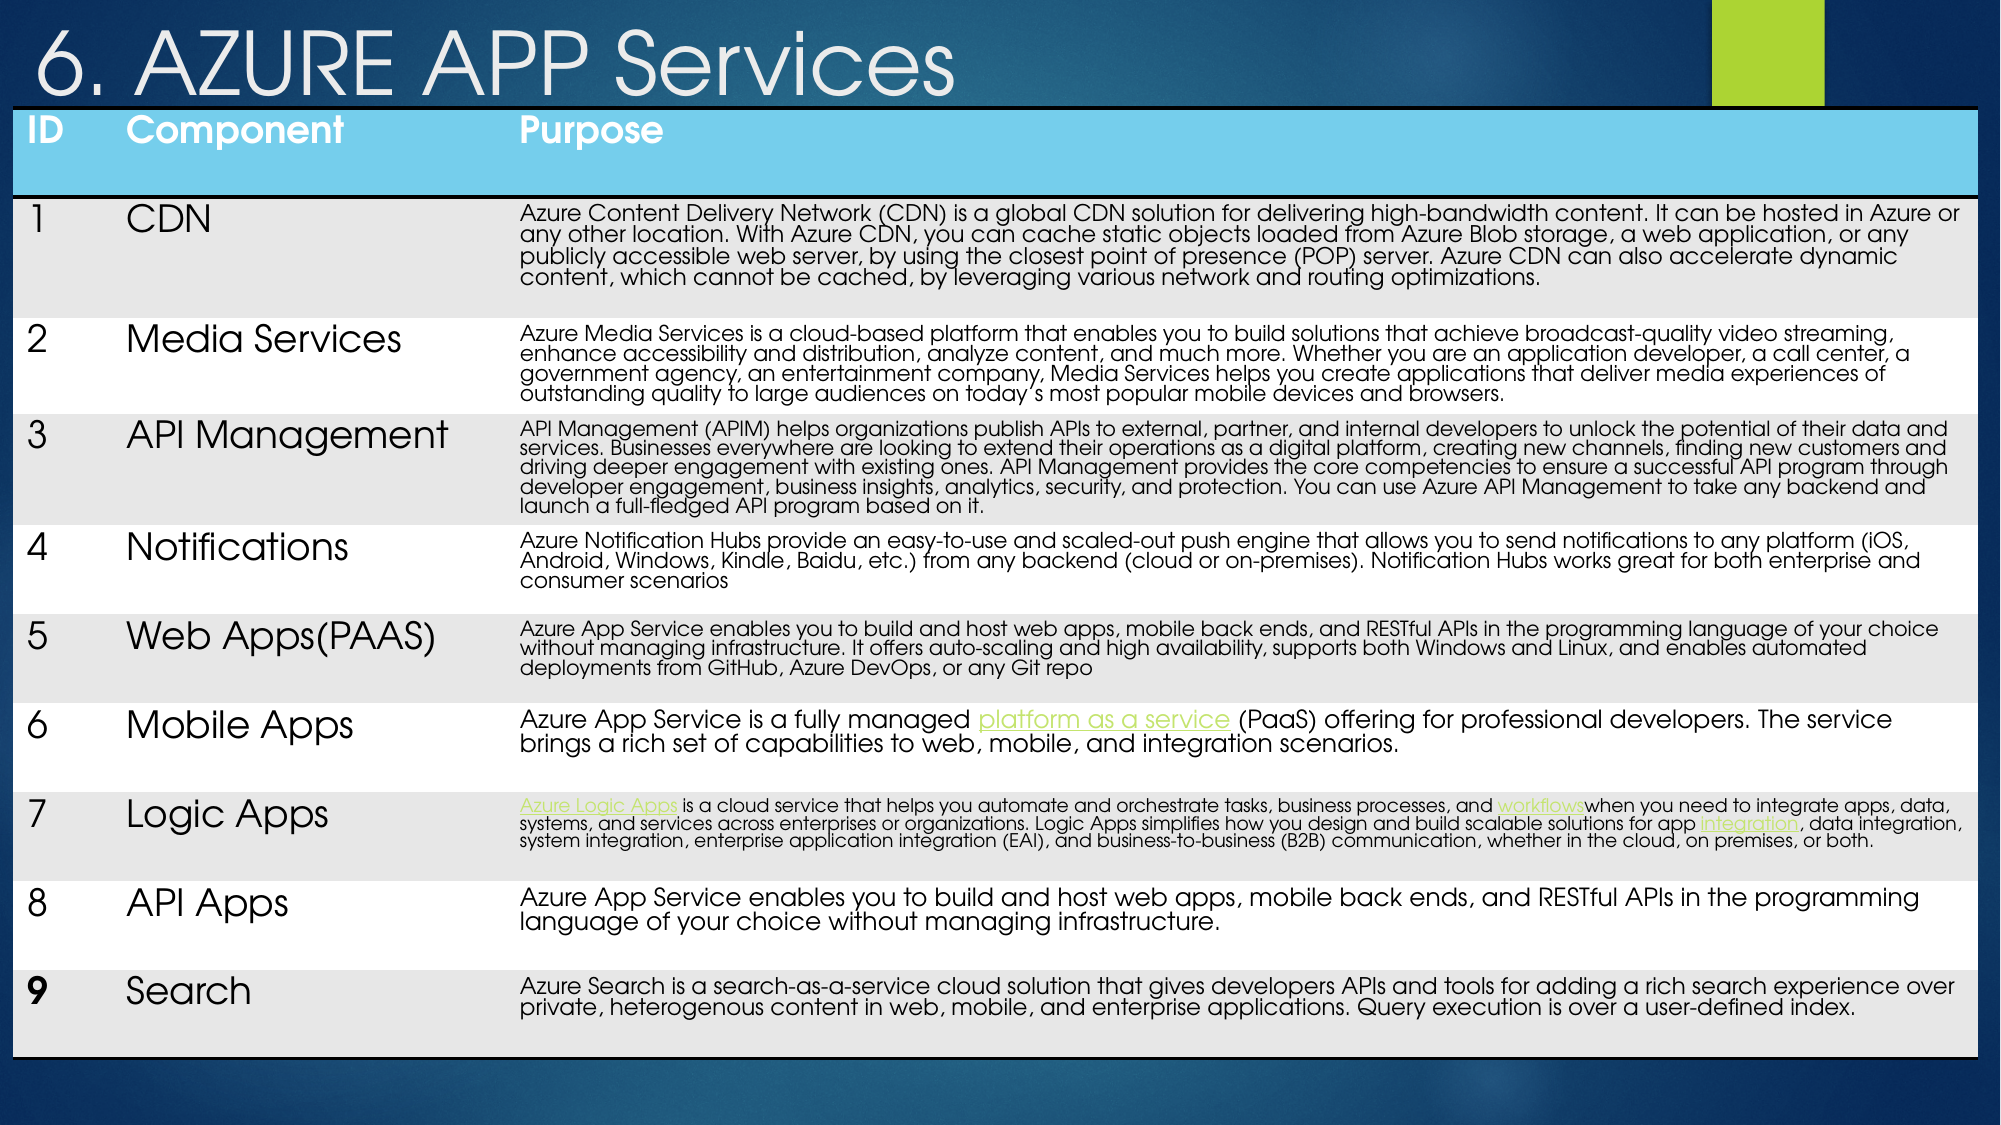

# 6. AZURE APP Services
| ID | Component | Purpose |
| --- | --- | --- |
| 1 | CDN | Azure Content Delivery Network (CDN) is a global CDN solution for delivering high-bandwidth content. It can be hosted in Azure or any other location. With Azure CDN, you can cache static objects loaded from Azure Blob storage, a web application, or any publicly accessible web server, by using the closest point of presence (POP) server. Azure CDN can also accelerate dynamic content, which cannot be cached, by leveraging various network and routing optimizations. |
| 2 | Media Services | Azure Media Services is a cloud-based platform that enables you to build solutions that achieve broadcast-quality video streaming, enhance accessibility and distribution, analyze content, and much more. Whether you are an application developer, a call center, a government agency, an entertainment company, Media Services helps you create applications that deliver media experiences of outstanding quality to large audiences on today’s most popular mobile devices and browsers. |
| 3 | API Management | API Management (APIM) helps organizations publish APIs to external, partner, and internal developers to unlock the potential of their data and services. Businesses everywhere are looking to extend their operations as a digital platform, creating new channels, finding new customers and driving deeper engagement with existing ones. API Management provides the core competencies to ensure a successful API program through developer engagement, business insights, analytics, security, and protection. You can use Azure API Management to take any backend and launch a full-fledged API program based on it. |
| 4 | Notifications | Azure Notification Hubs provide an easy-to-use and scaled-out push engine that allows you to send notifications to any platform (iOS, Android, Windows, Kindle, Baidu, etc.) from any backend (cloud or on-premises). Notification Hubs works great for both enterprise and consumer scenarios |
| 5 | Web Apps(PAAS) | Azure App Service enables you to build and host web apps, mobile back ends, and RESTful APIs in the programming language of your choice without managing infrastructure. It offers auto-scaling and high availability, supports both Windows and Linux, and enables automated deployments from GitHub, Azure DevOps, or any Git repo |
| 6 | Mobile Apps | Azure App Service is a fully managed platform as a service (PaaS) offering for professional developers. The service brings a rich set of capabilities to web, mobile, and integration scenarios. |
| 7 | Logic Apps | Azure Logic Apps is a cloud service that helps you automate and orchestrate tasks, business processes, and workflowswhen you need to integrate apps, data, systems, and services across enterprises or organizations. Logic Apps simplifies how you design and build scalable solutions for app integration, data integration, system integration, enterprise application integration (EAI), and business-to-business (B2B) communication, whether in the cloud, on premises, or both. |
| 8 | API Apps | Azure App Service enables you to build and host web apps, mobile back ends, and RESTful APIs in the programming language of your choice without managing infrastructure. |
| 9 | Search | Azure Search is a search-as-a-service cloud solution that gives developers APIs and tools for adding a rich search experience over private, heterogenous content in web, mobile, and enterprise applications. Query execution is over a user-defined index. |